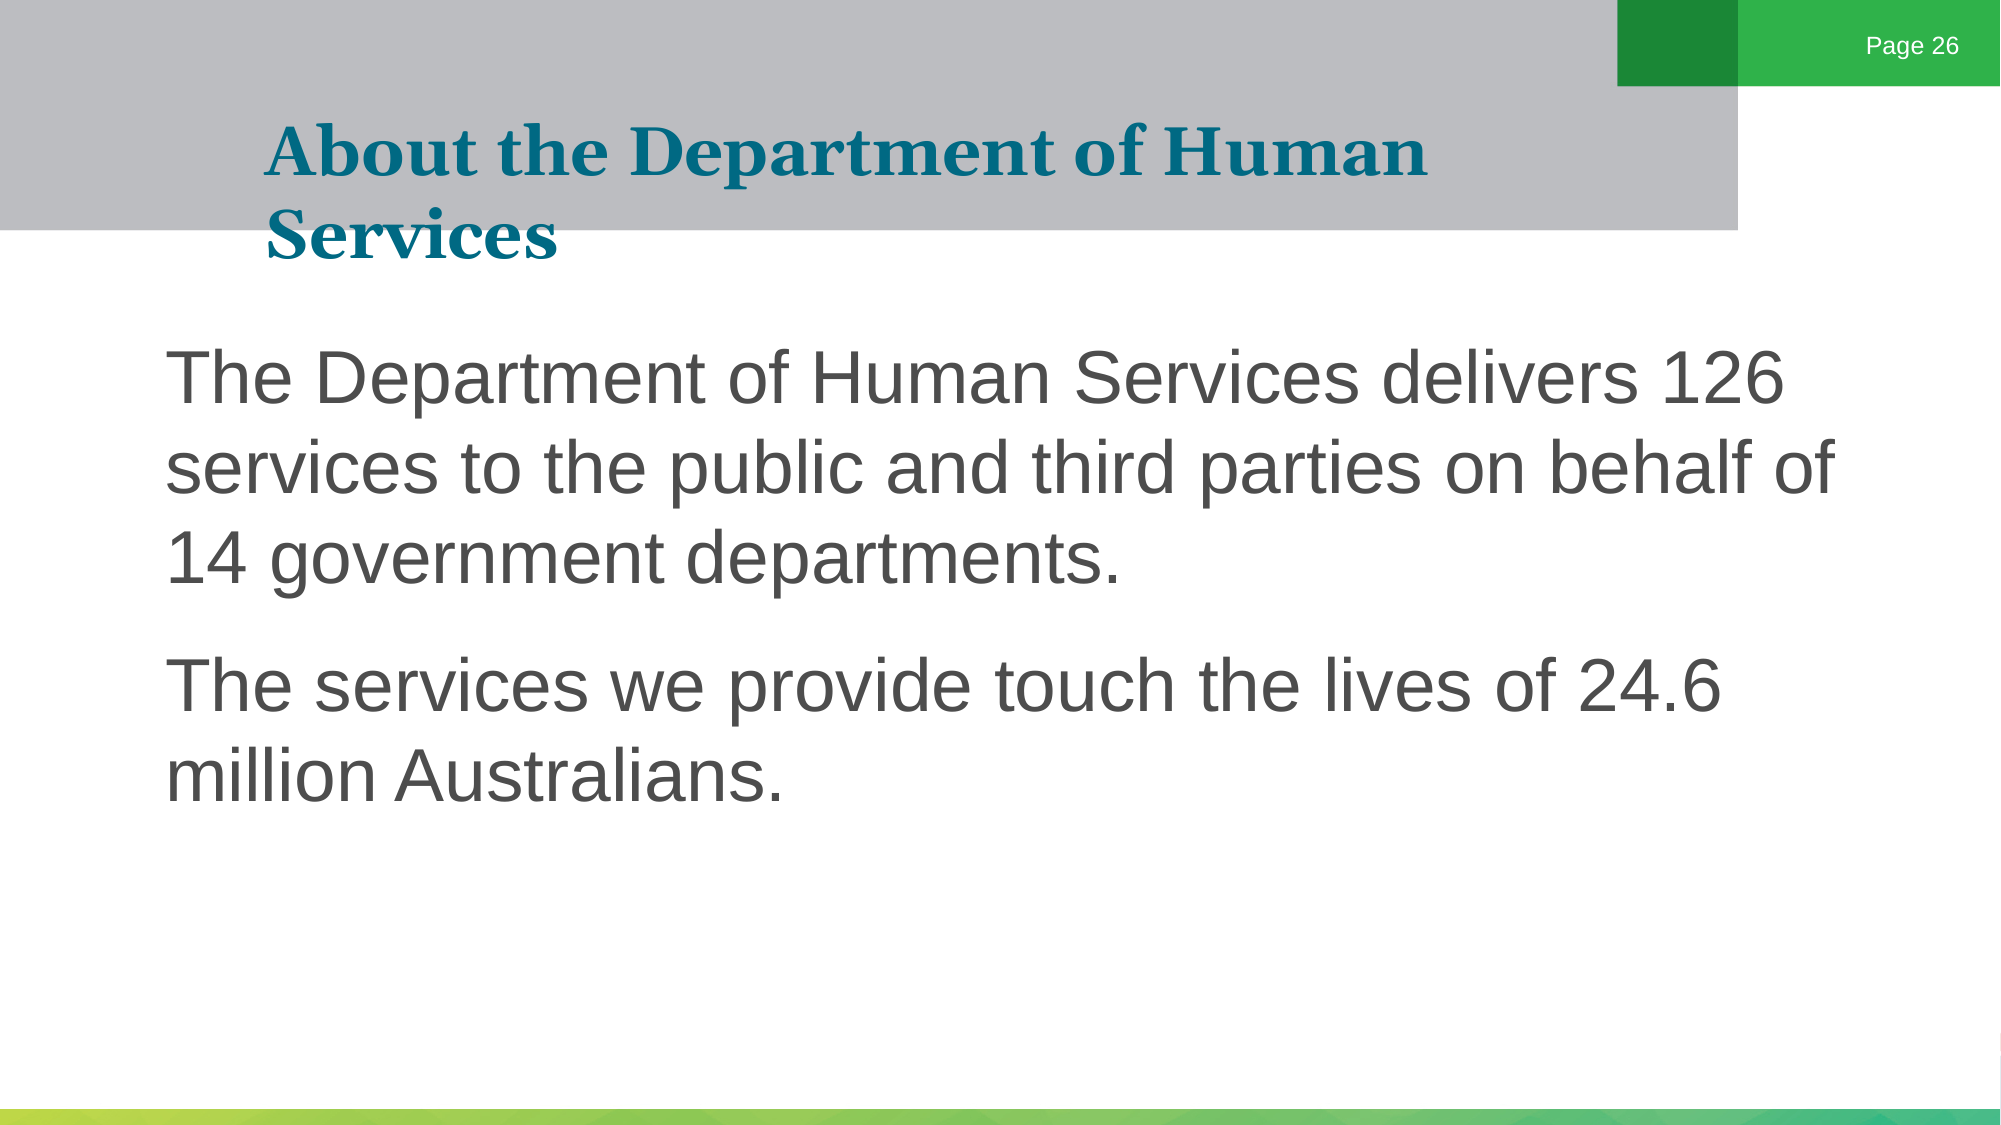

# About the Department of Human Services
The Department of Human Services delivers 126 services to the public and third parties on behalf of 14 government departments.
The services we provide touch the lives of 24.6 million Australians.